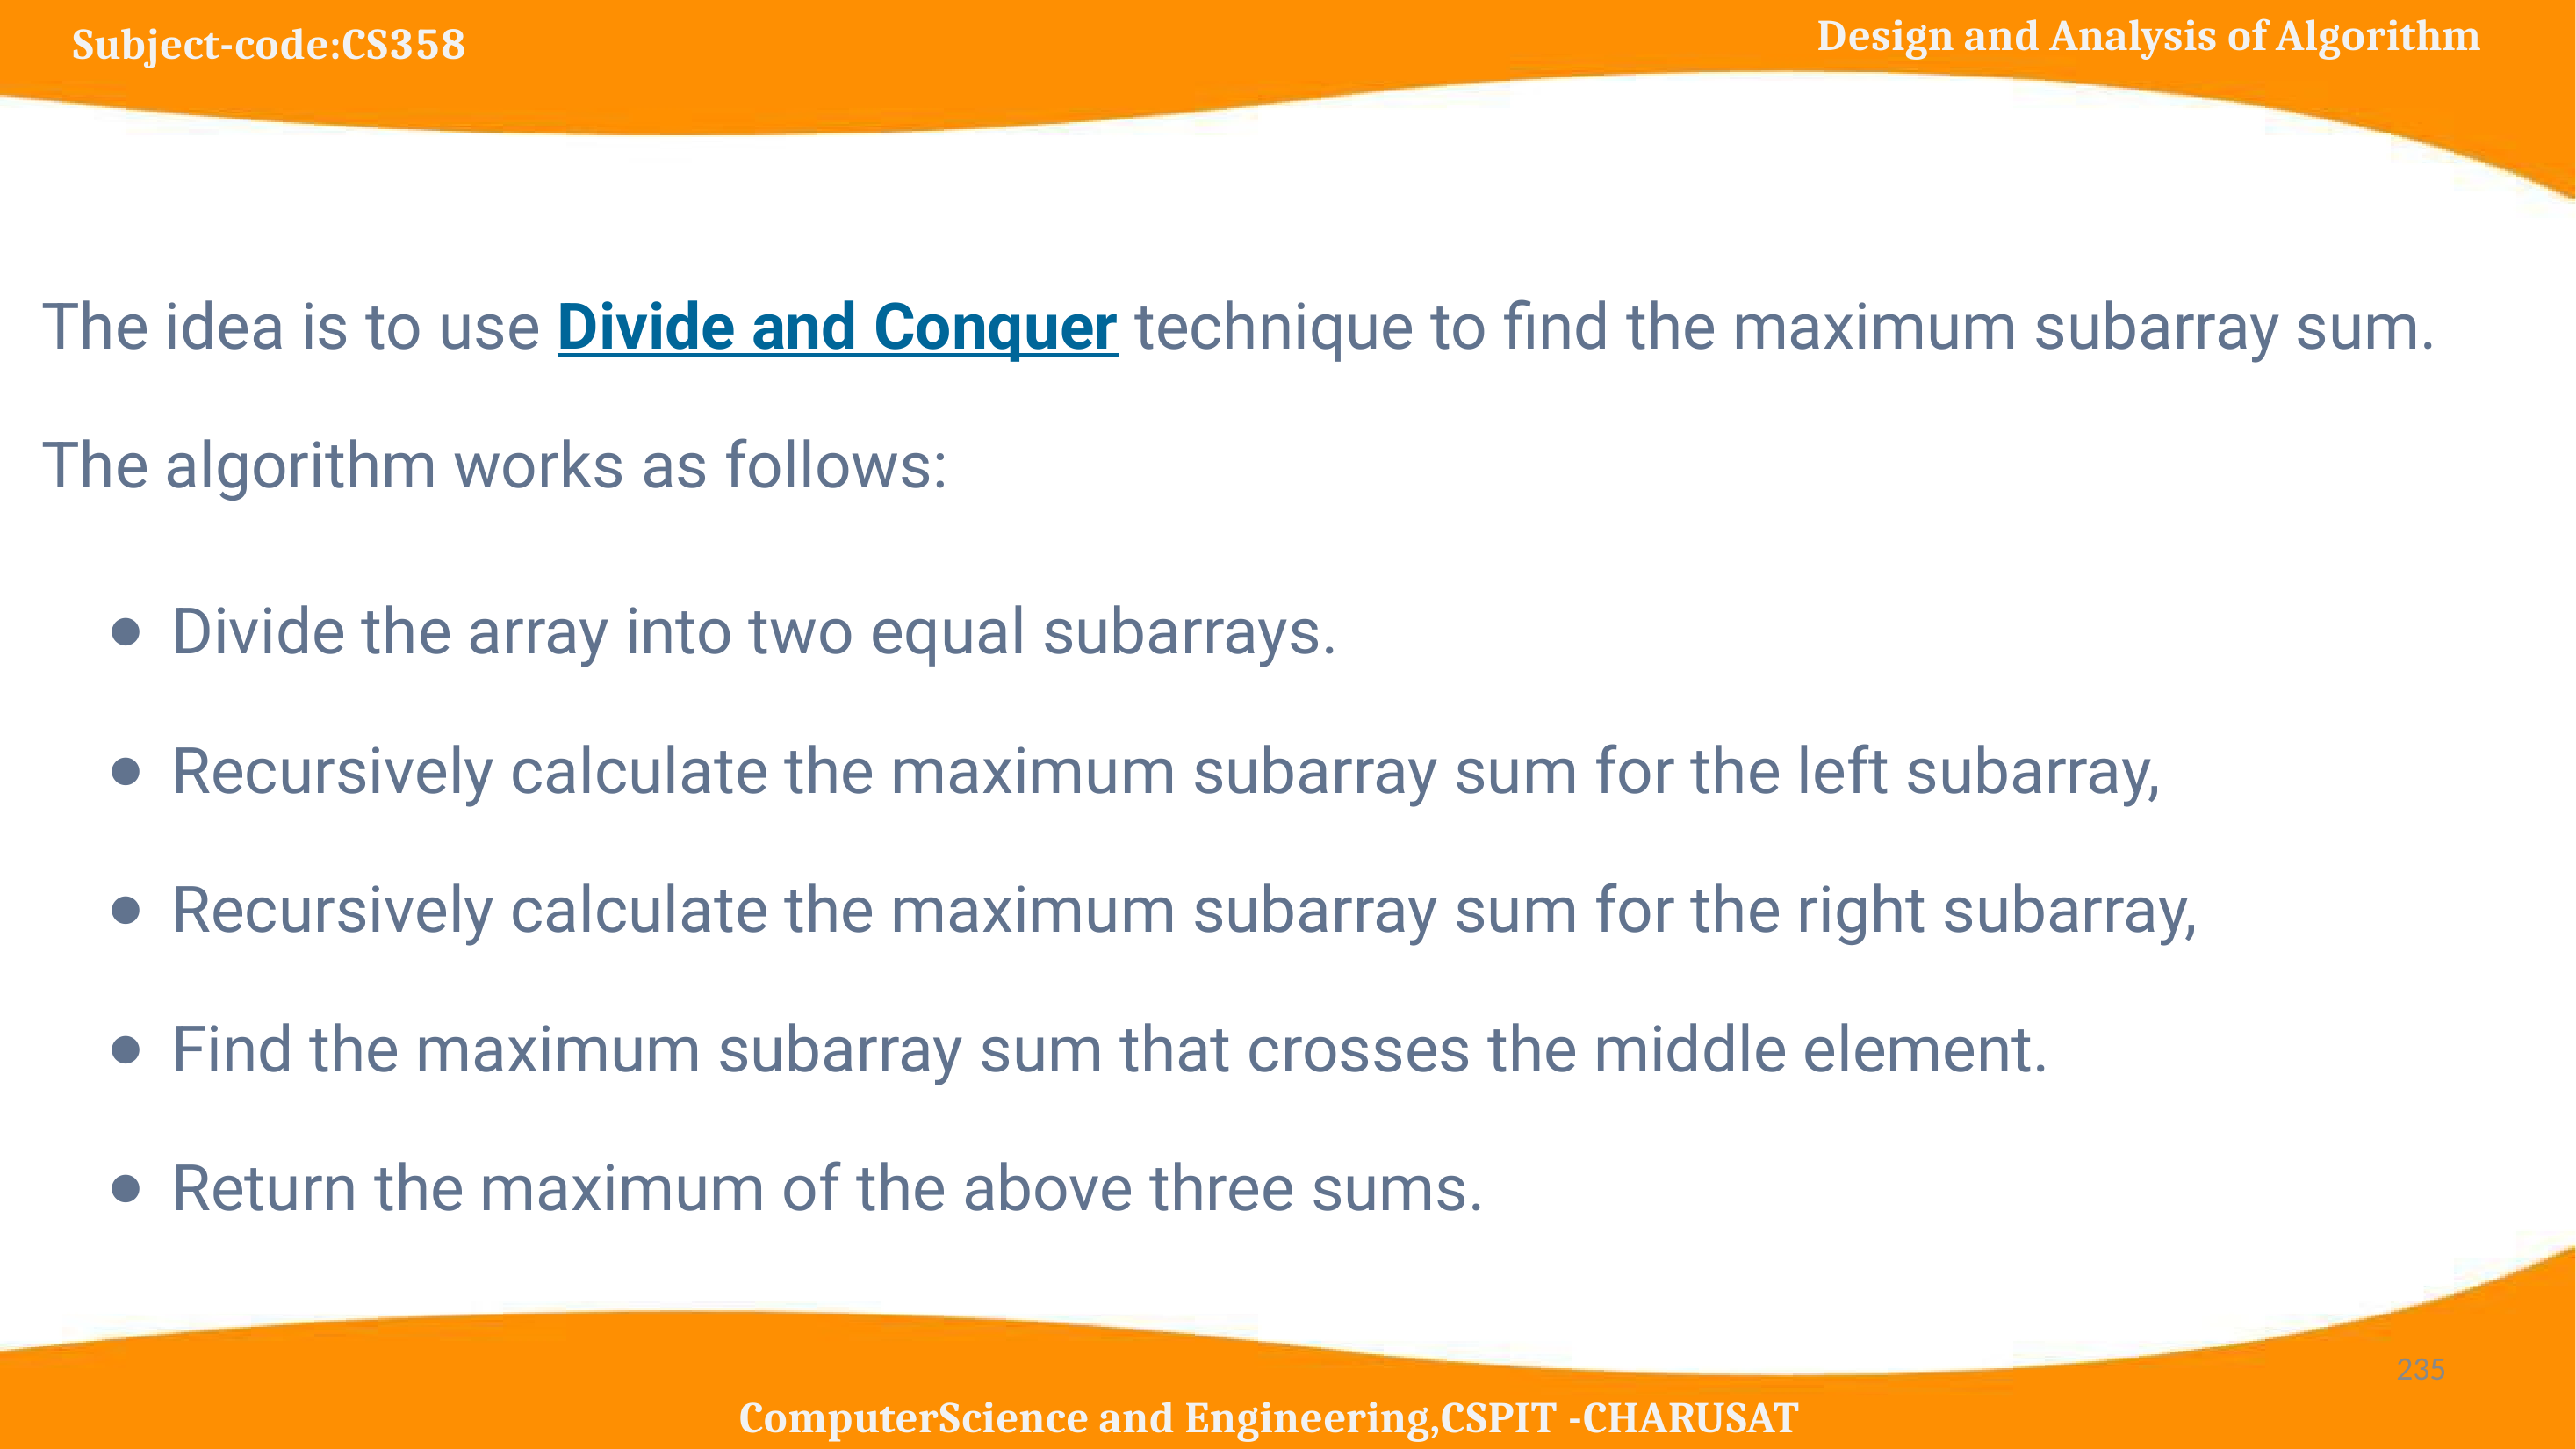

#
The idea is to use Divide and Conquer technique to find the maximum subarray sum. The algorithm works as follows:
Divide the array into two equal subarrays.
Recursively calculate the maximum subarray sum for the left subarray,
Recursively calculate the maximum subarray sum for the right subarray,
Find the maximum subarray sum that crosses the middle element.
Return the maximum of the above three sums.
235